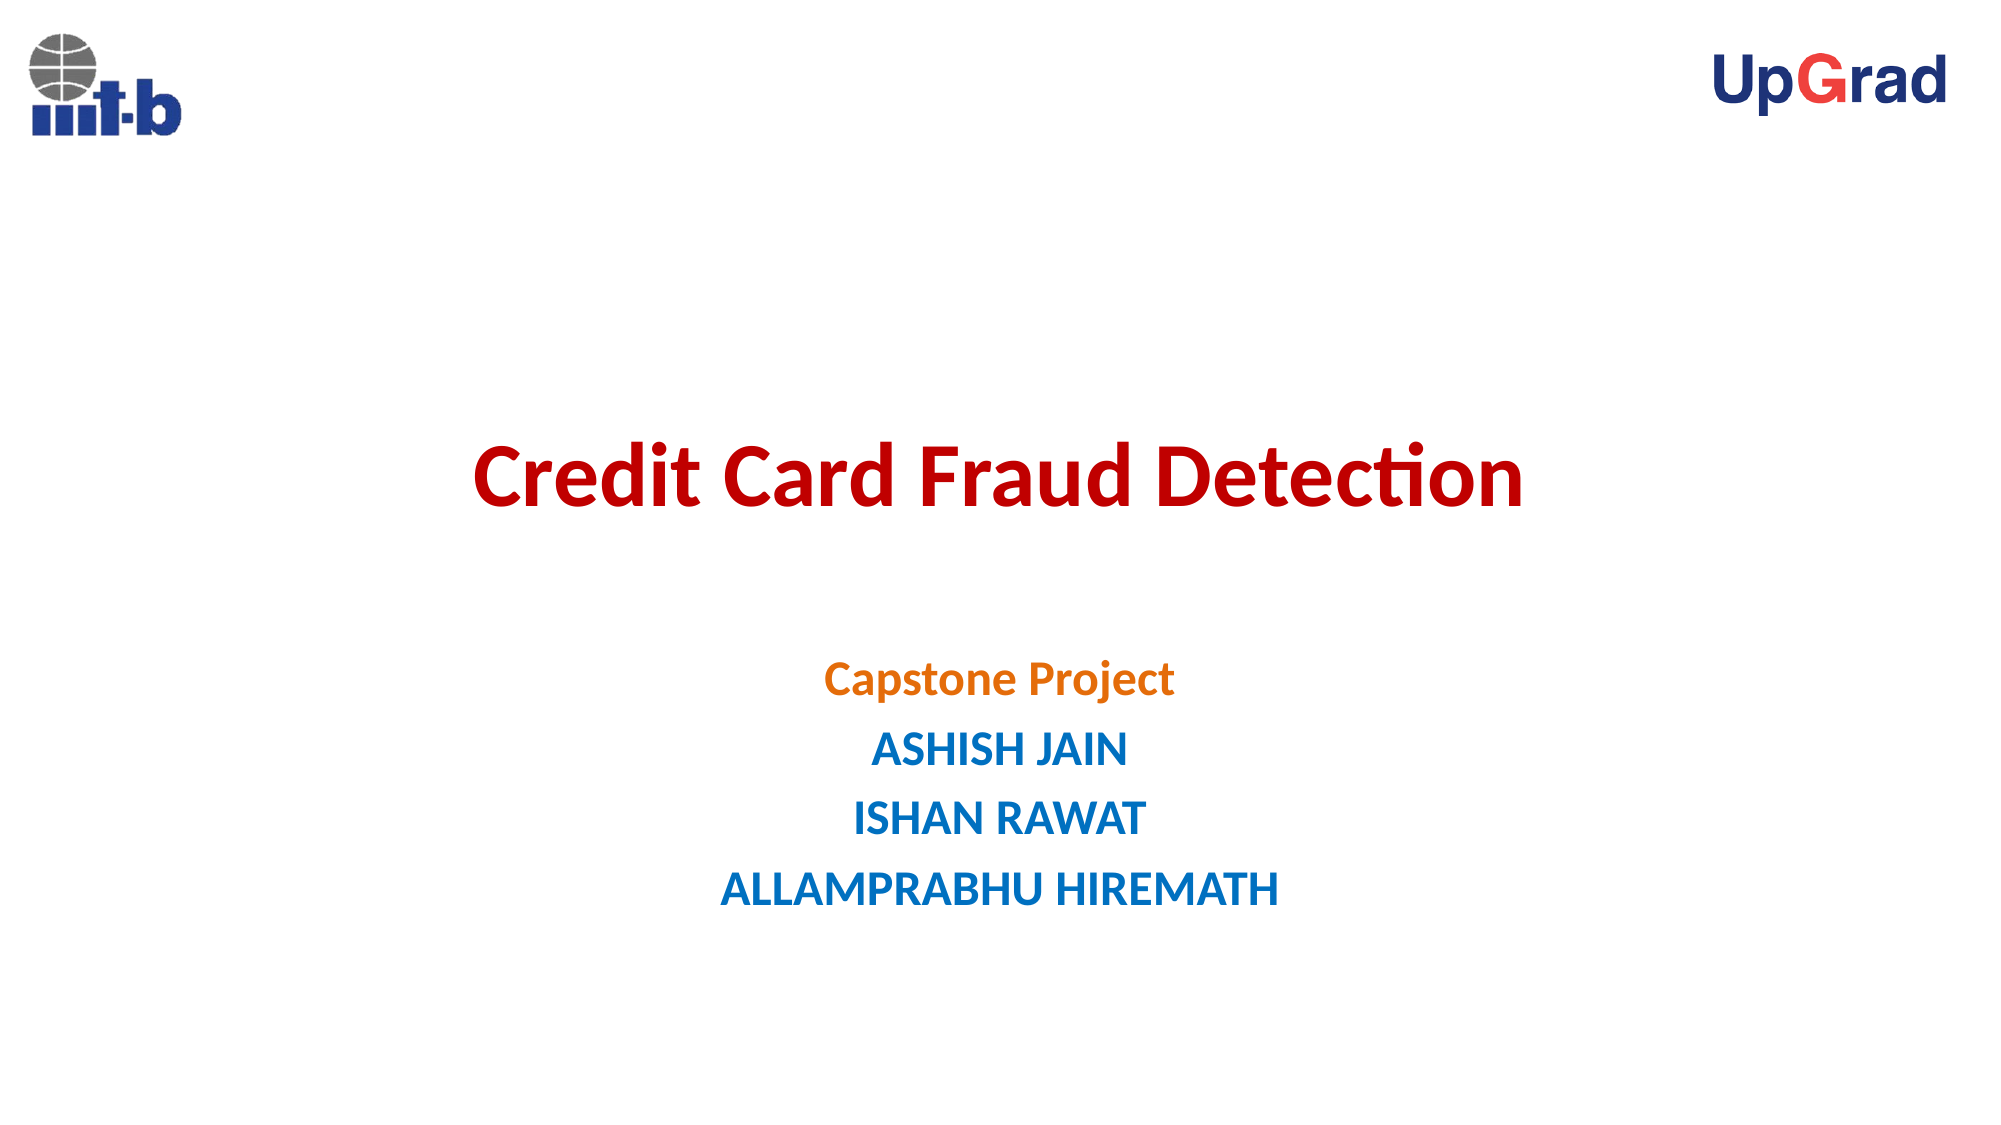

# Credit Card Fraud Detection
Capstone Project
ASHISH JAIN
ISHAN RAWAT
ALLAMPRABHU HIREMATH